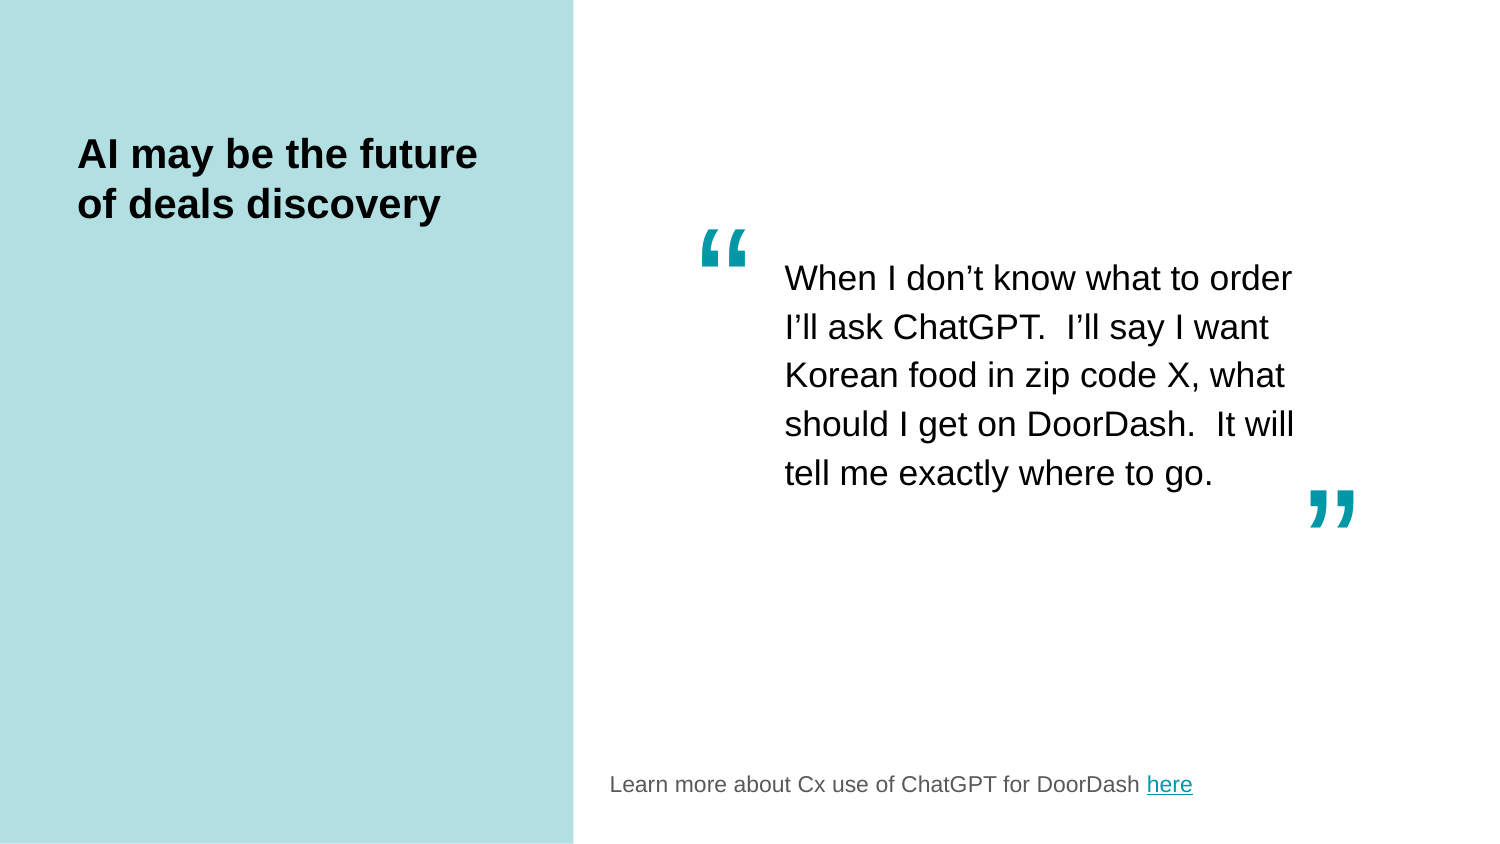

AI may be the future of deals discovery

“
When I don’t know what to order I’ll ask ChatGPT.  I’ll say I want Korean food in zip code X, what should I get on DoorDash.  It will tell me exactly where to go.

”
Learn more about Cx use of ChatGPT for DoorDash here